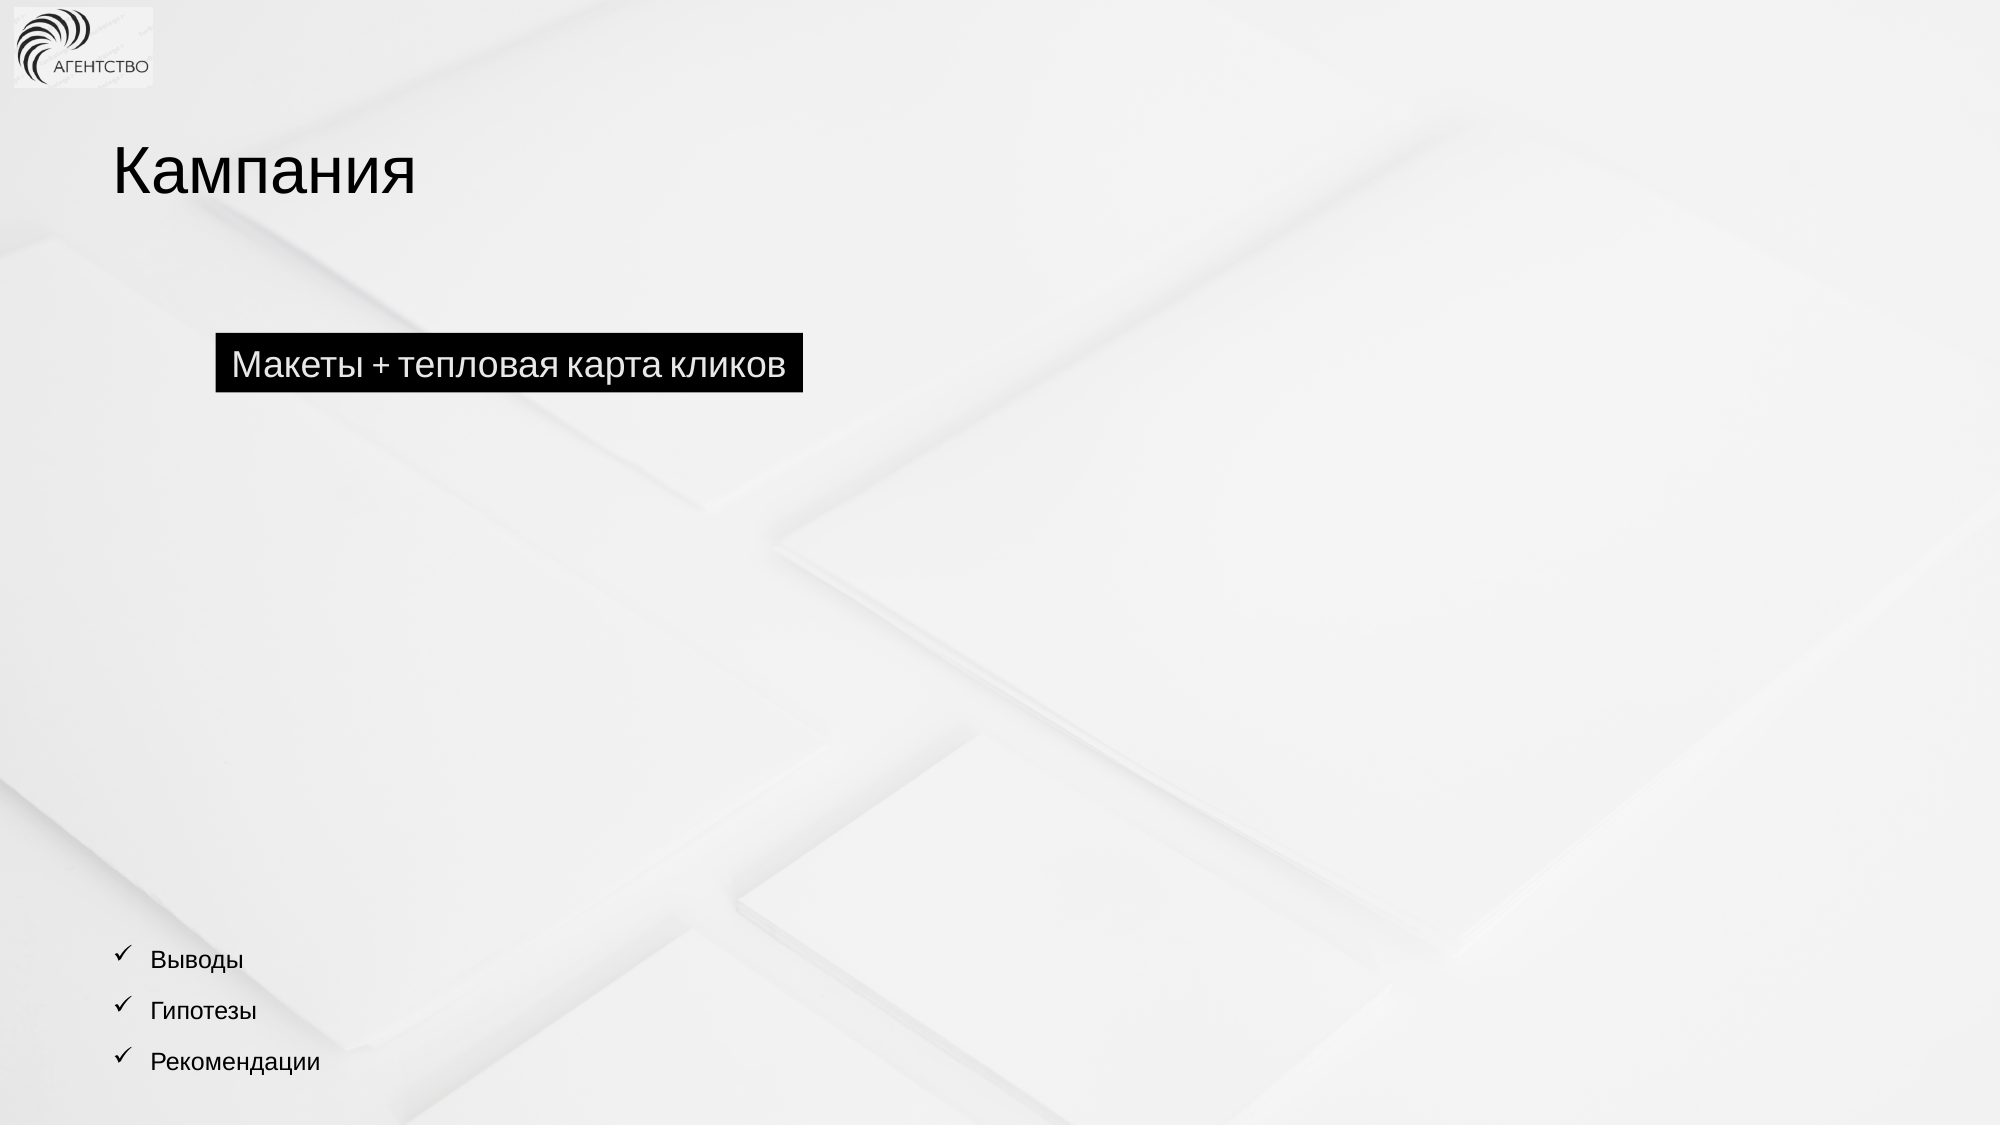

Кампания
Макеты + тепловая карта кликов
Выводы
Гипотезы
Рекомендации